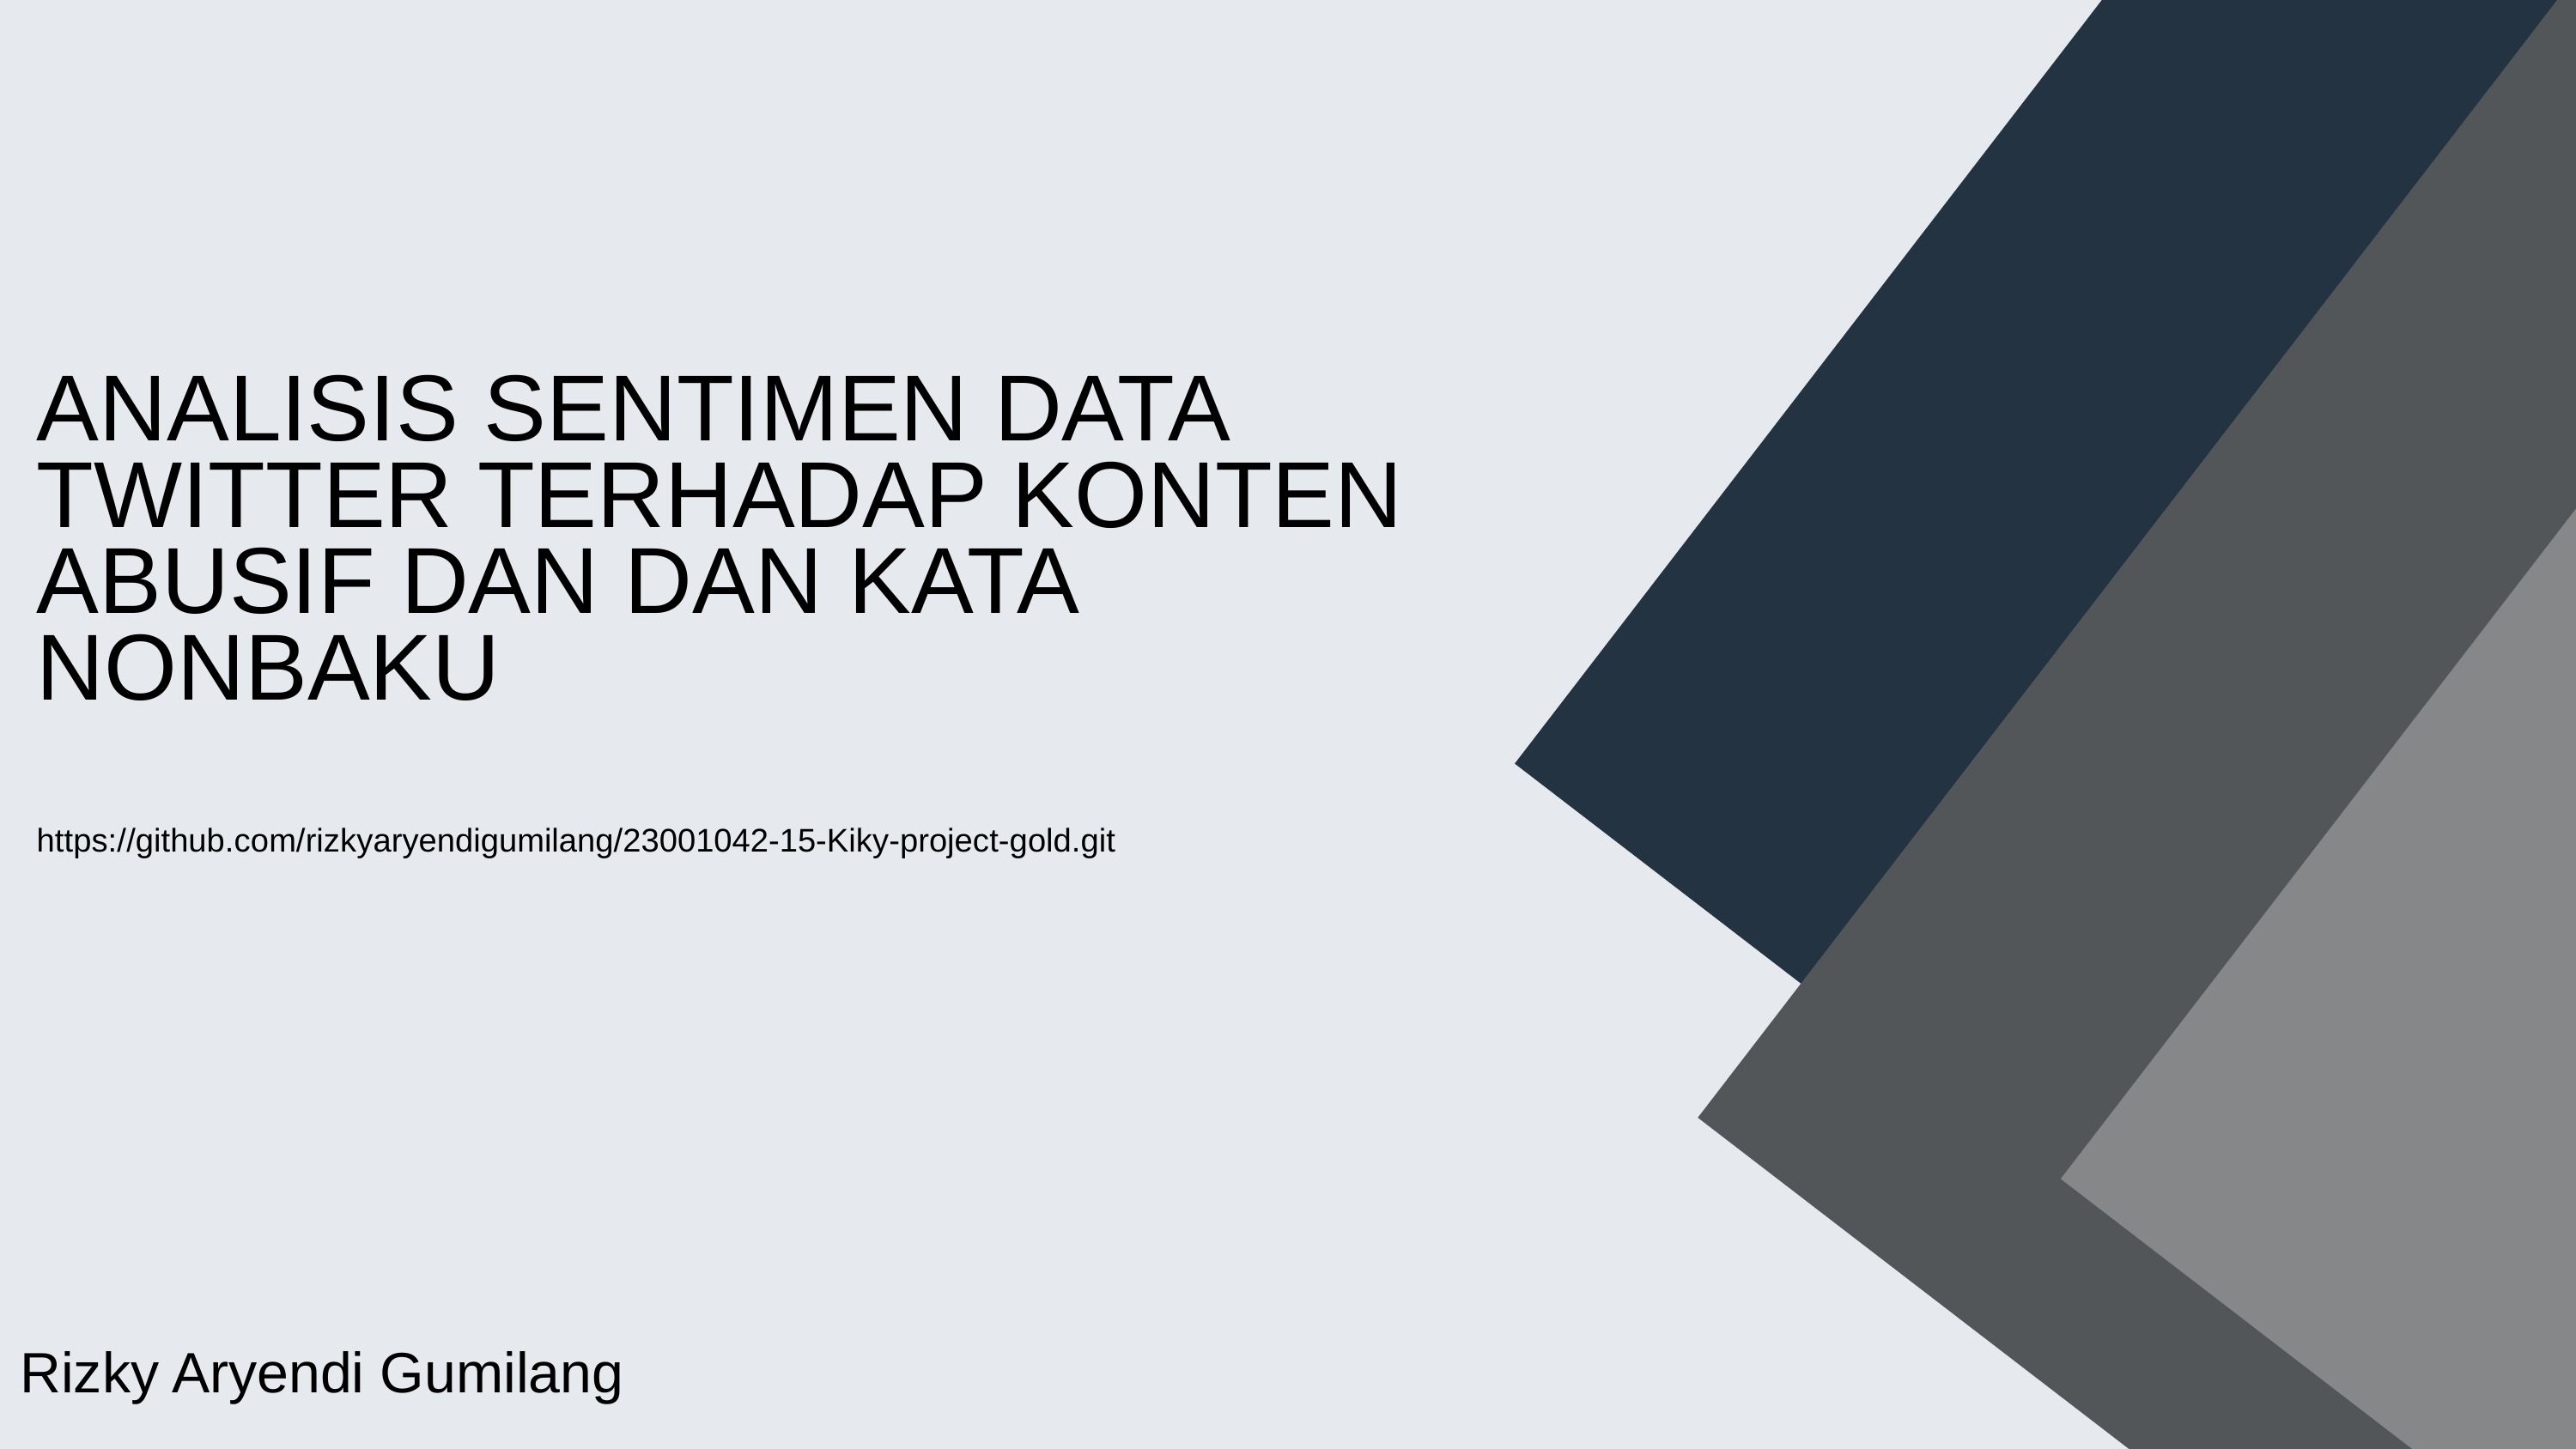

ANALISIS SENTIMEN DATA TWITTER TERHADAP KONTEN ABUSIF DAN DAN KATA NONBAKU
https://github.com/rizkyaryendigumilang/23001042-15-Kiky-project-gold.git
Rizky Aryendi Gumilang